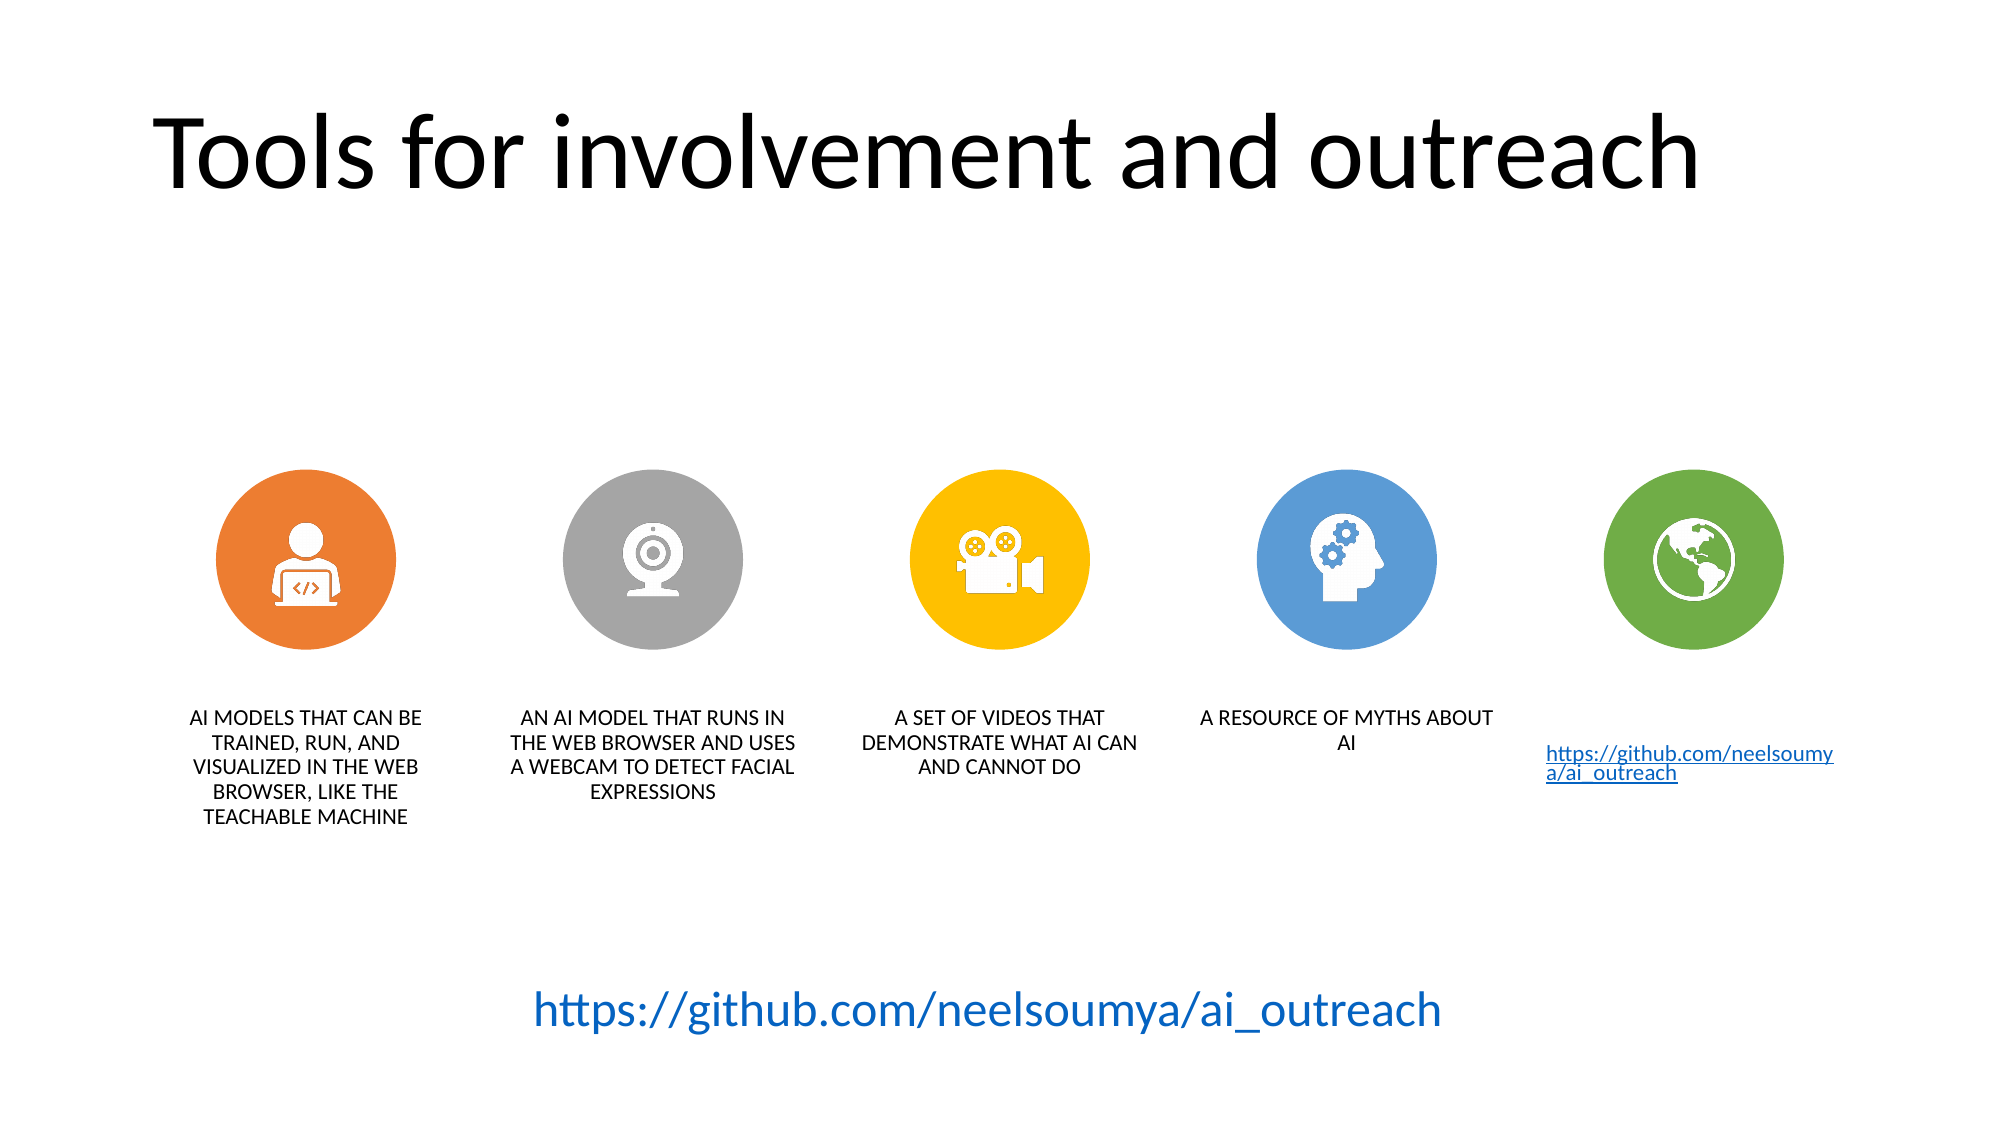

Tools for involvement and outreach
# Tools for outreach
AI models that can be trained, run, and visualized in the Web browser, like the Teachable Machine
An AI model that runs in the Web browser and uses a webcam to detect facial expressions
A set of videos that demonstrate what AI can and cannot do
A resource of myths about AI

https://github.com/neelsoumya/ai_outreach

https://github.com/neelsoumya/ai_outreach